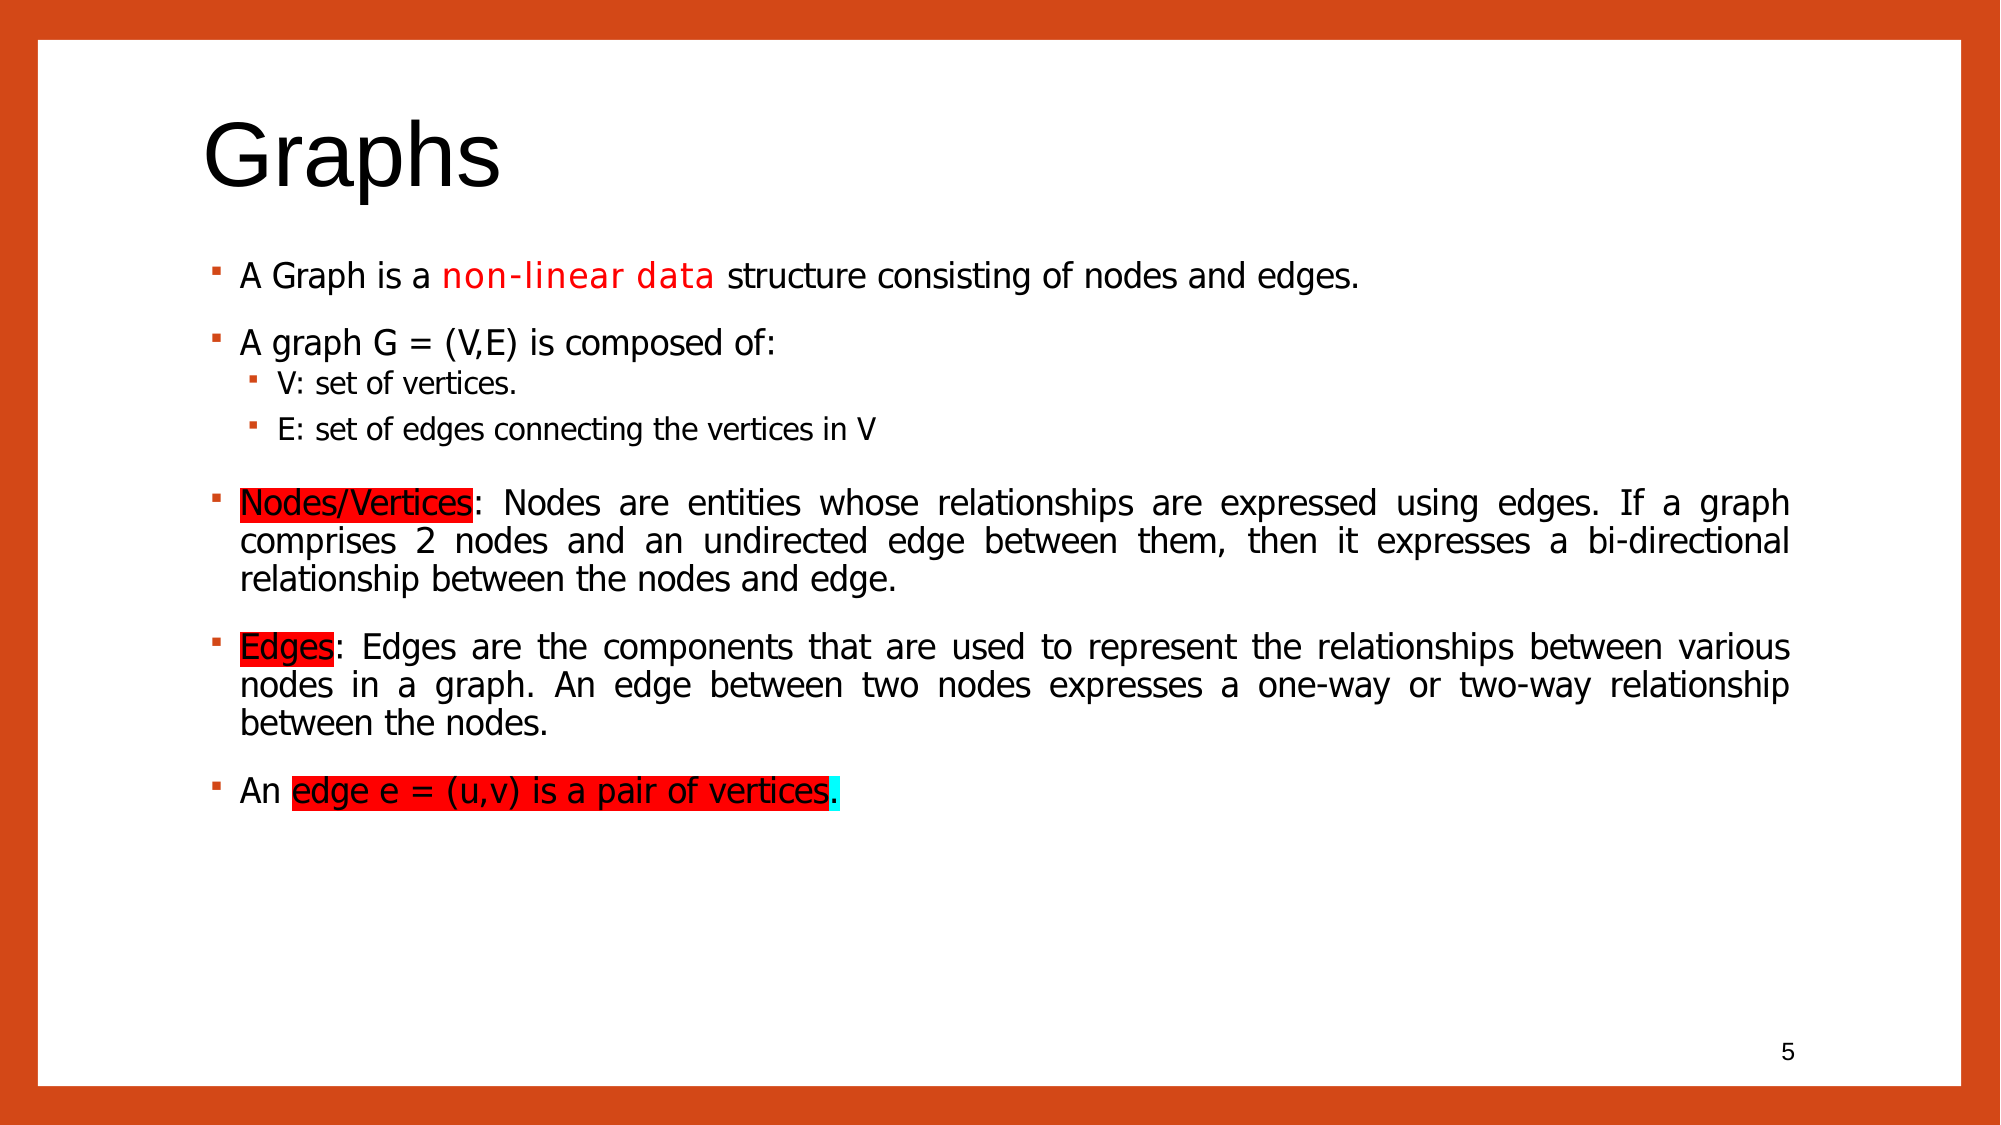

# Graphs
A Graph is a non-linear data structure consisting of nodes and edges.
A graph G = (V,E) is composed of:
V: set of vertices.
E: set of edges connecting the vertices in V
Nodes/Vertices: Nodes are entities whose relationships are expressed using edges. If a graph comprises 2 nodes and an undirected edge between them, then it expresses a bi-directional relationship between the nodes and edge.
Edges: Edges are the components that are used to represent the relationships between various nodes in a graph. An edge between two nodes expresses a one-way or two-way relationship between the nodes.
An edge e = (u,v) is a pair of vertices.
5